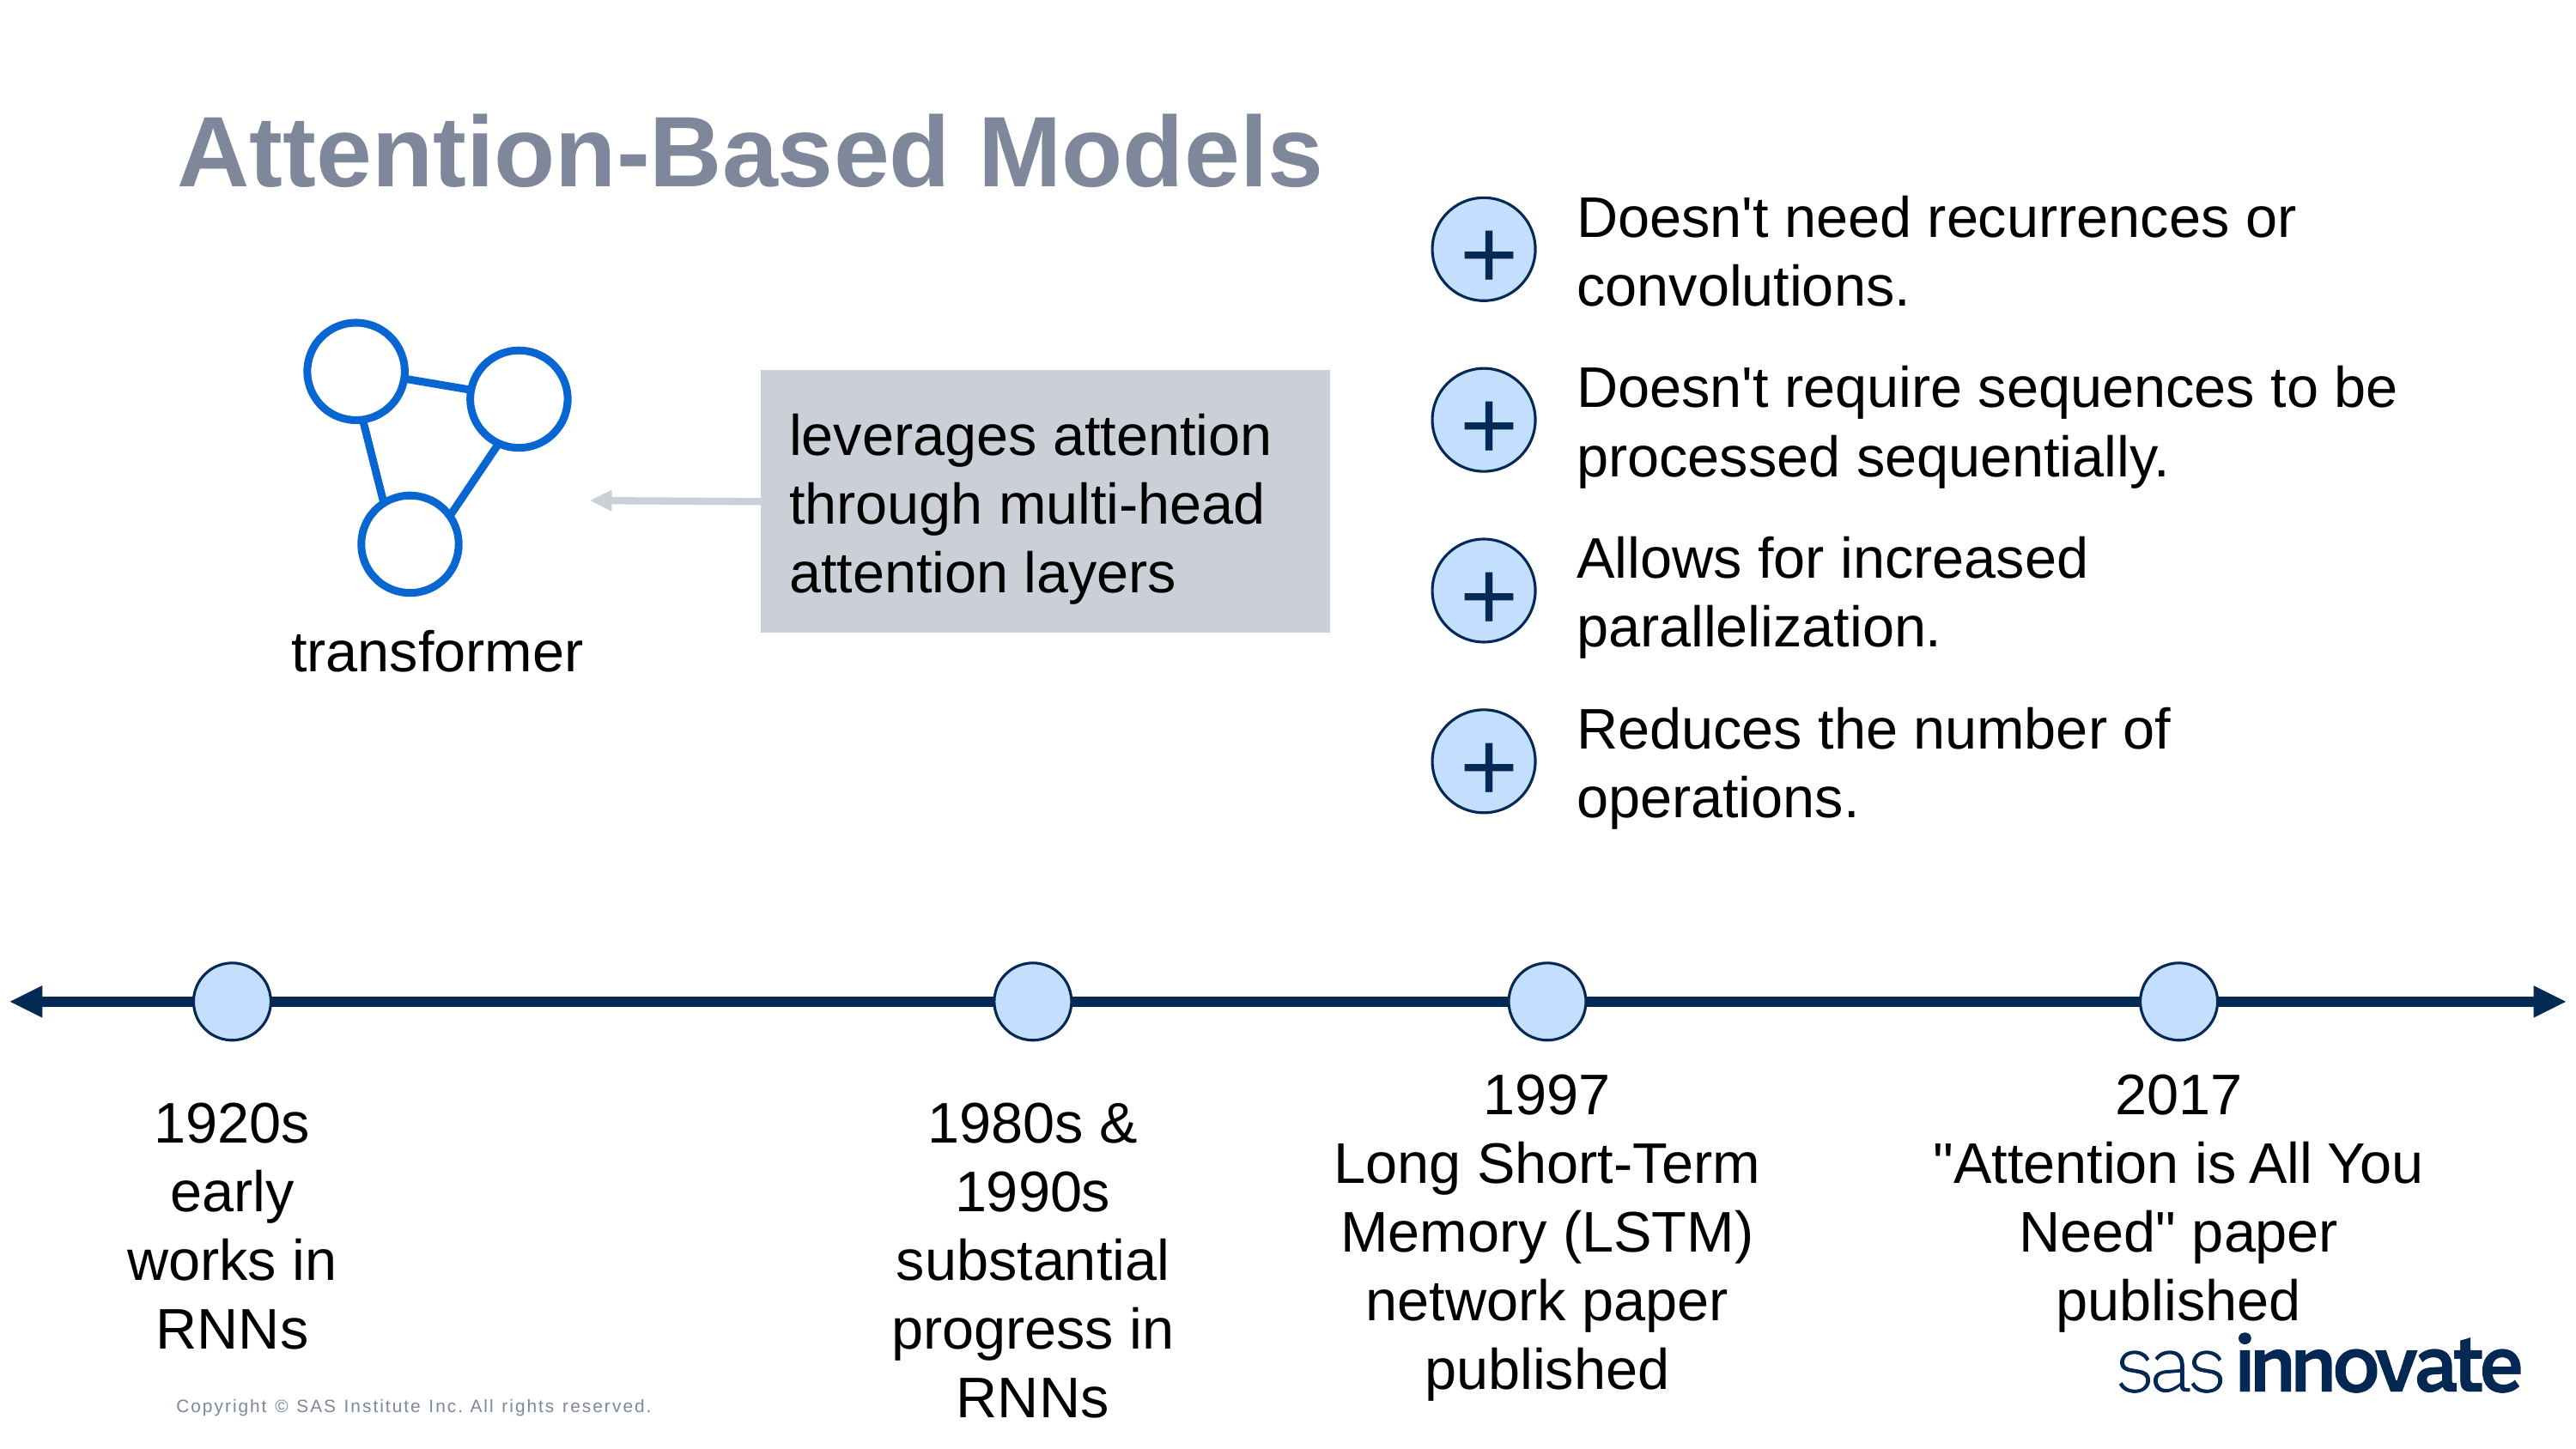

# Attention-Based Models
Doesn't need recurrences or convolutions.
+

transformer
Doesn't require sequences to be processed sequentially.
+
leverages attention through multi-head attention layers
Allows for increased parallelization.
+
Reduces the number of operations.
+

1997
Long Short-Term Memory (LSTM) network paper published
2017
"Attention is All You Need" paper published
1920s
early works in RNNs
1980s & 1990s
substantial progress in RNNs